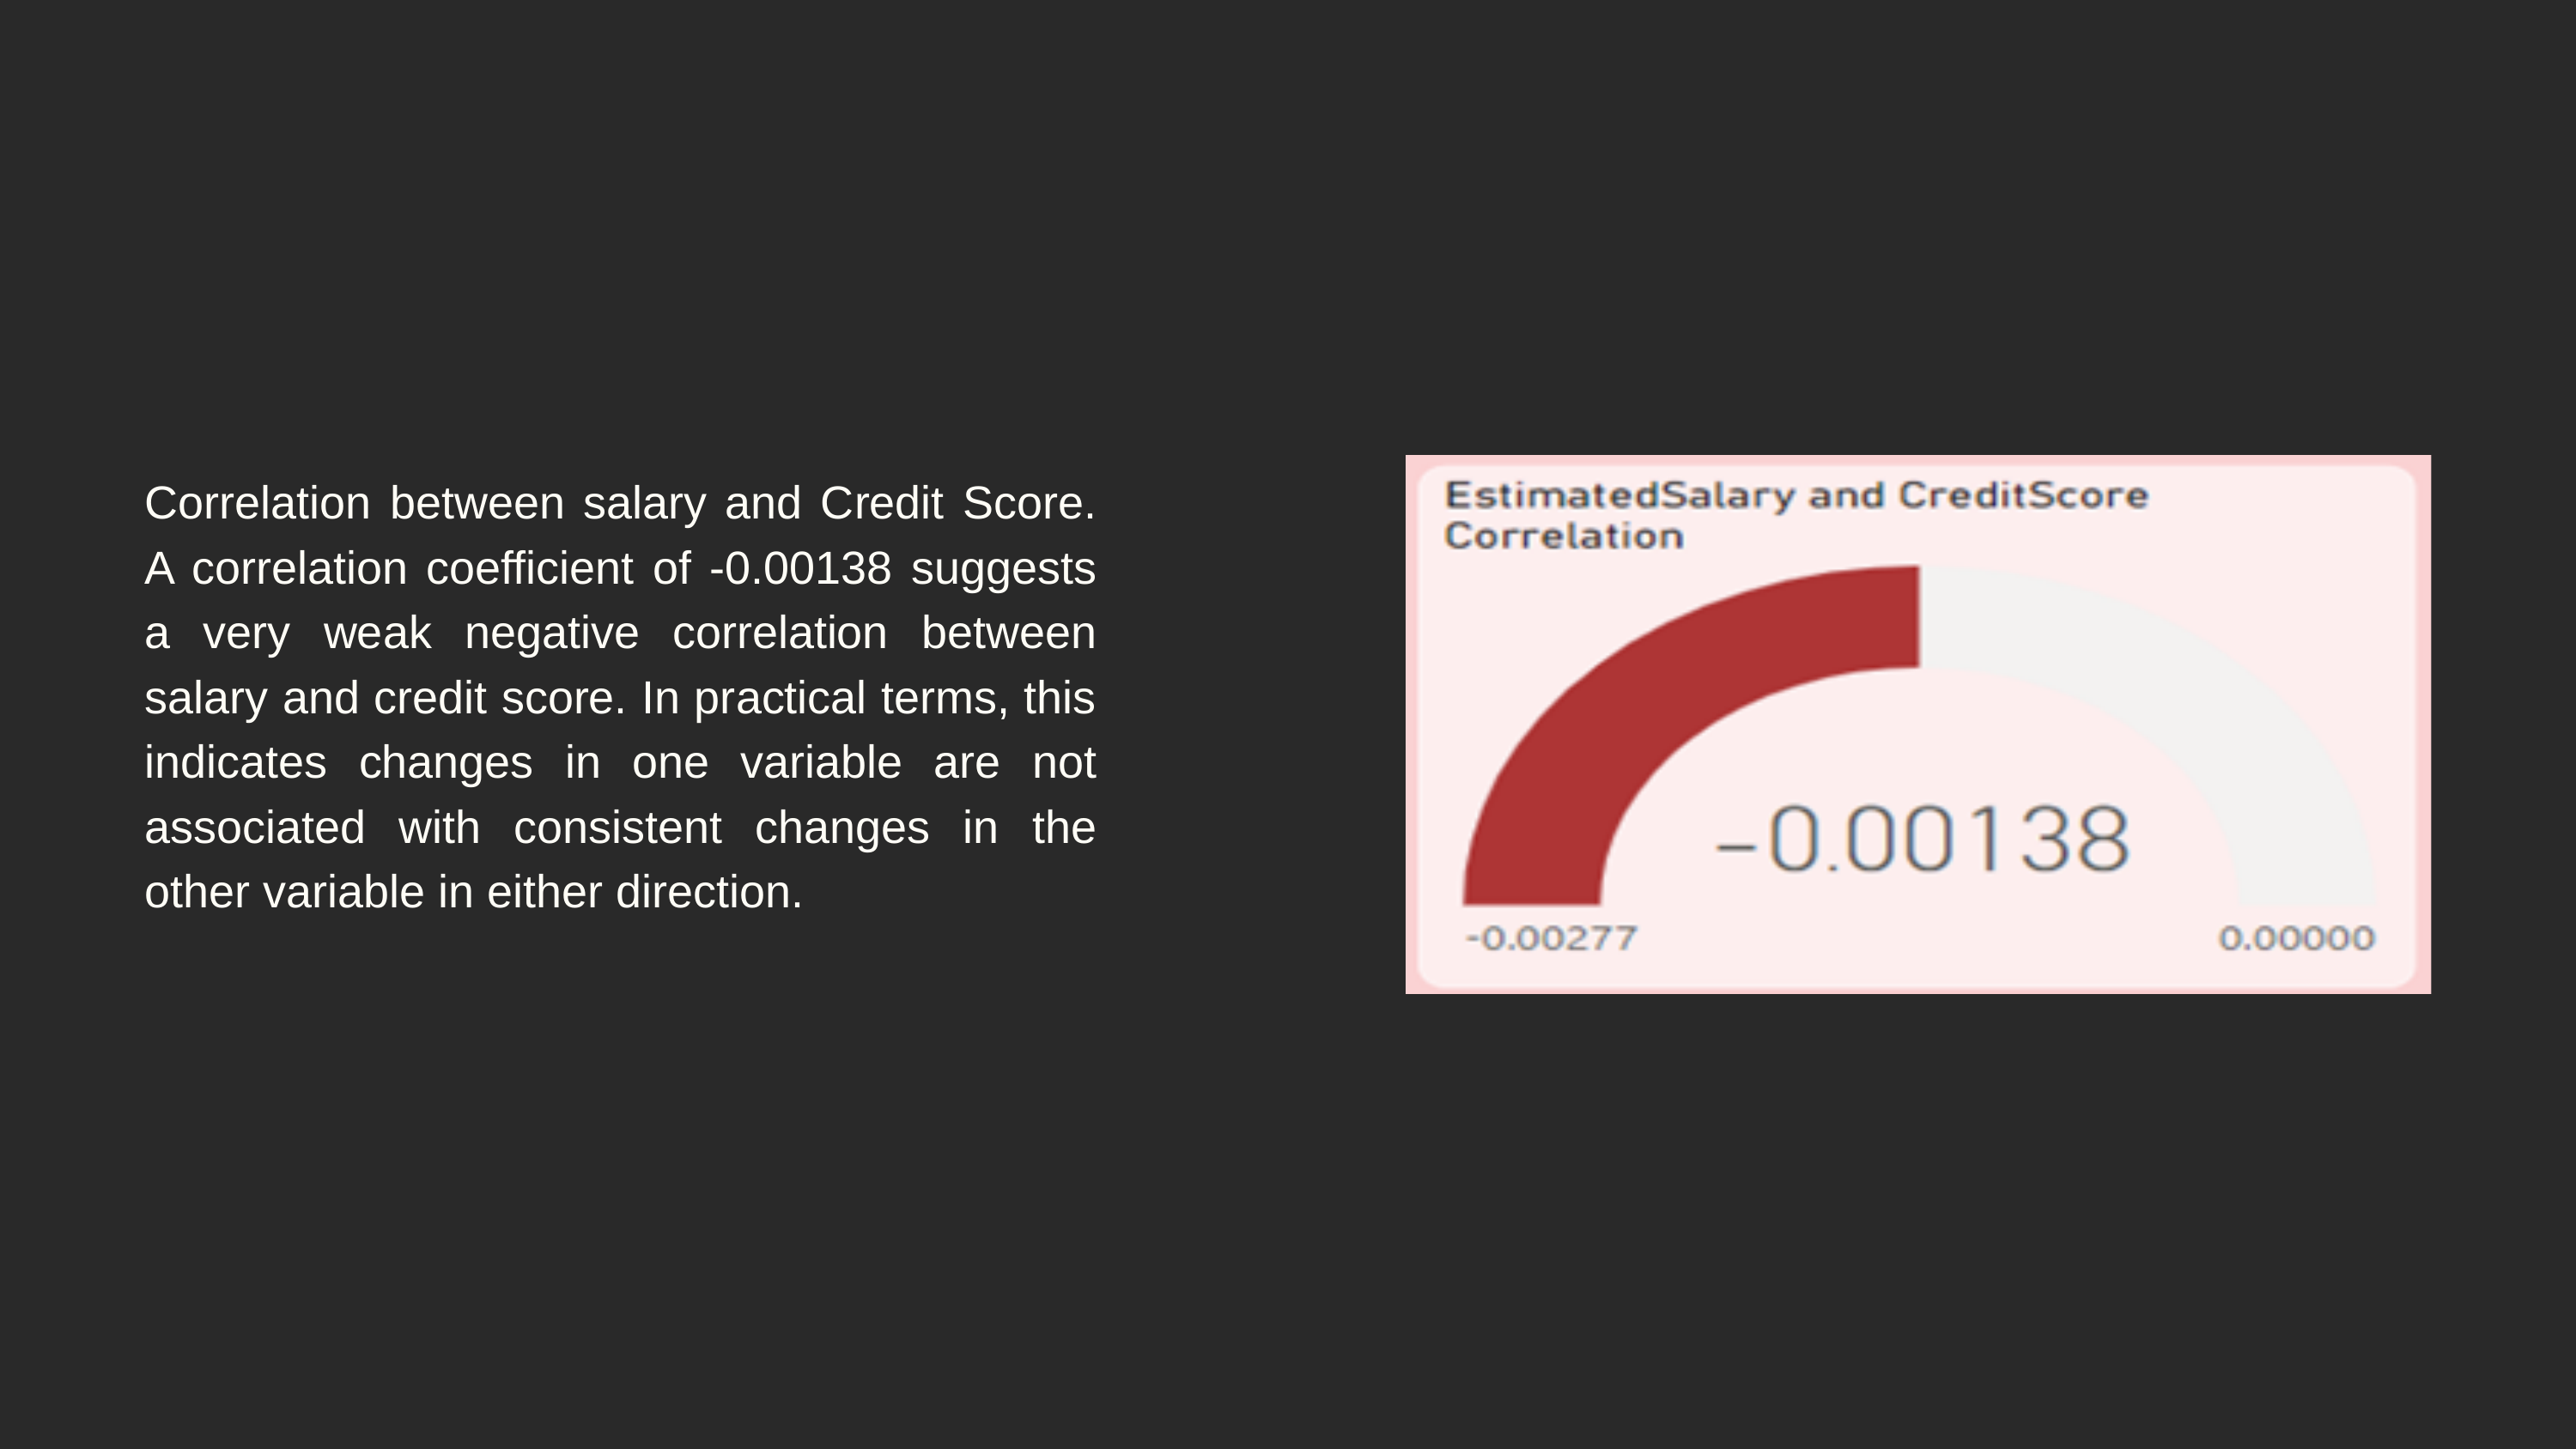

Correlation between salary and Credit Score. A correlation coefficient of -0.00138 suggests a very weak negative correlation between salary and credit score. In practical terms, this indicates changes in one variable are not associated with consistent changes in the other variable in either direction.